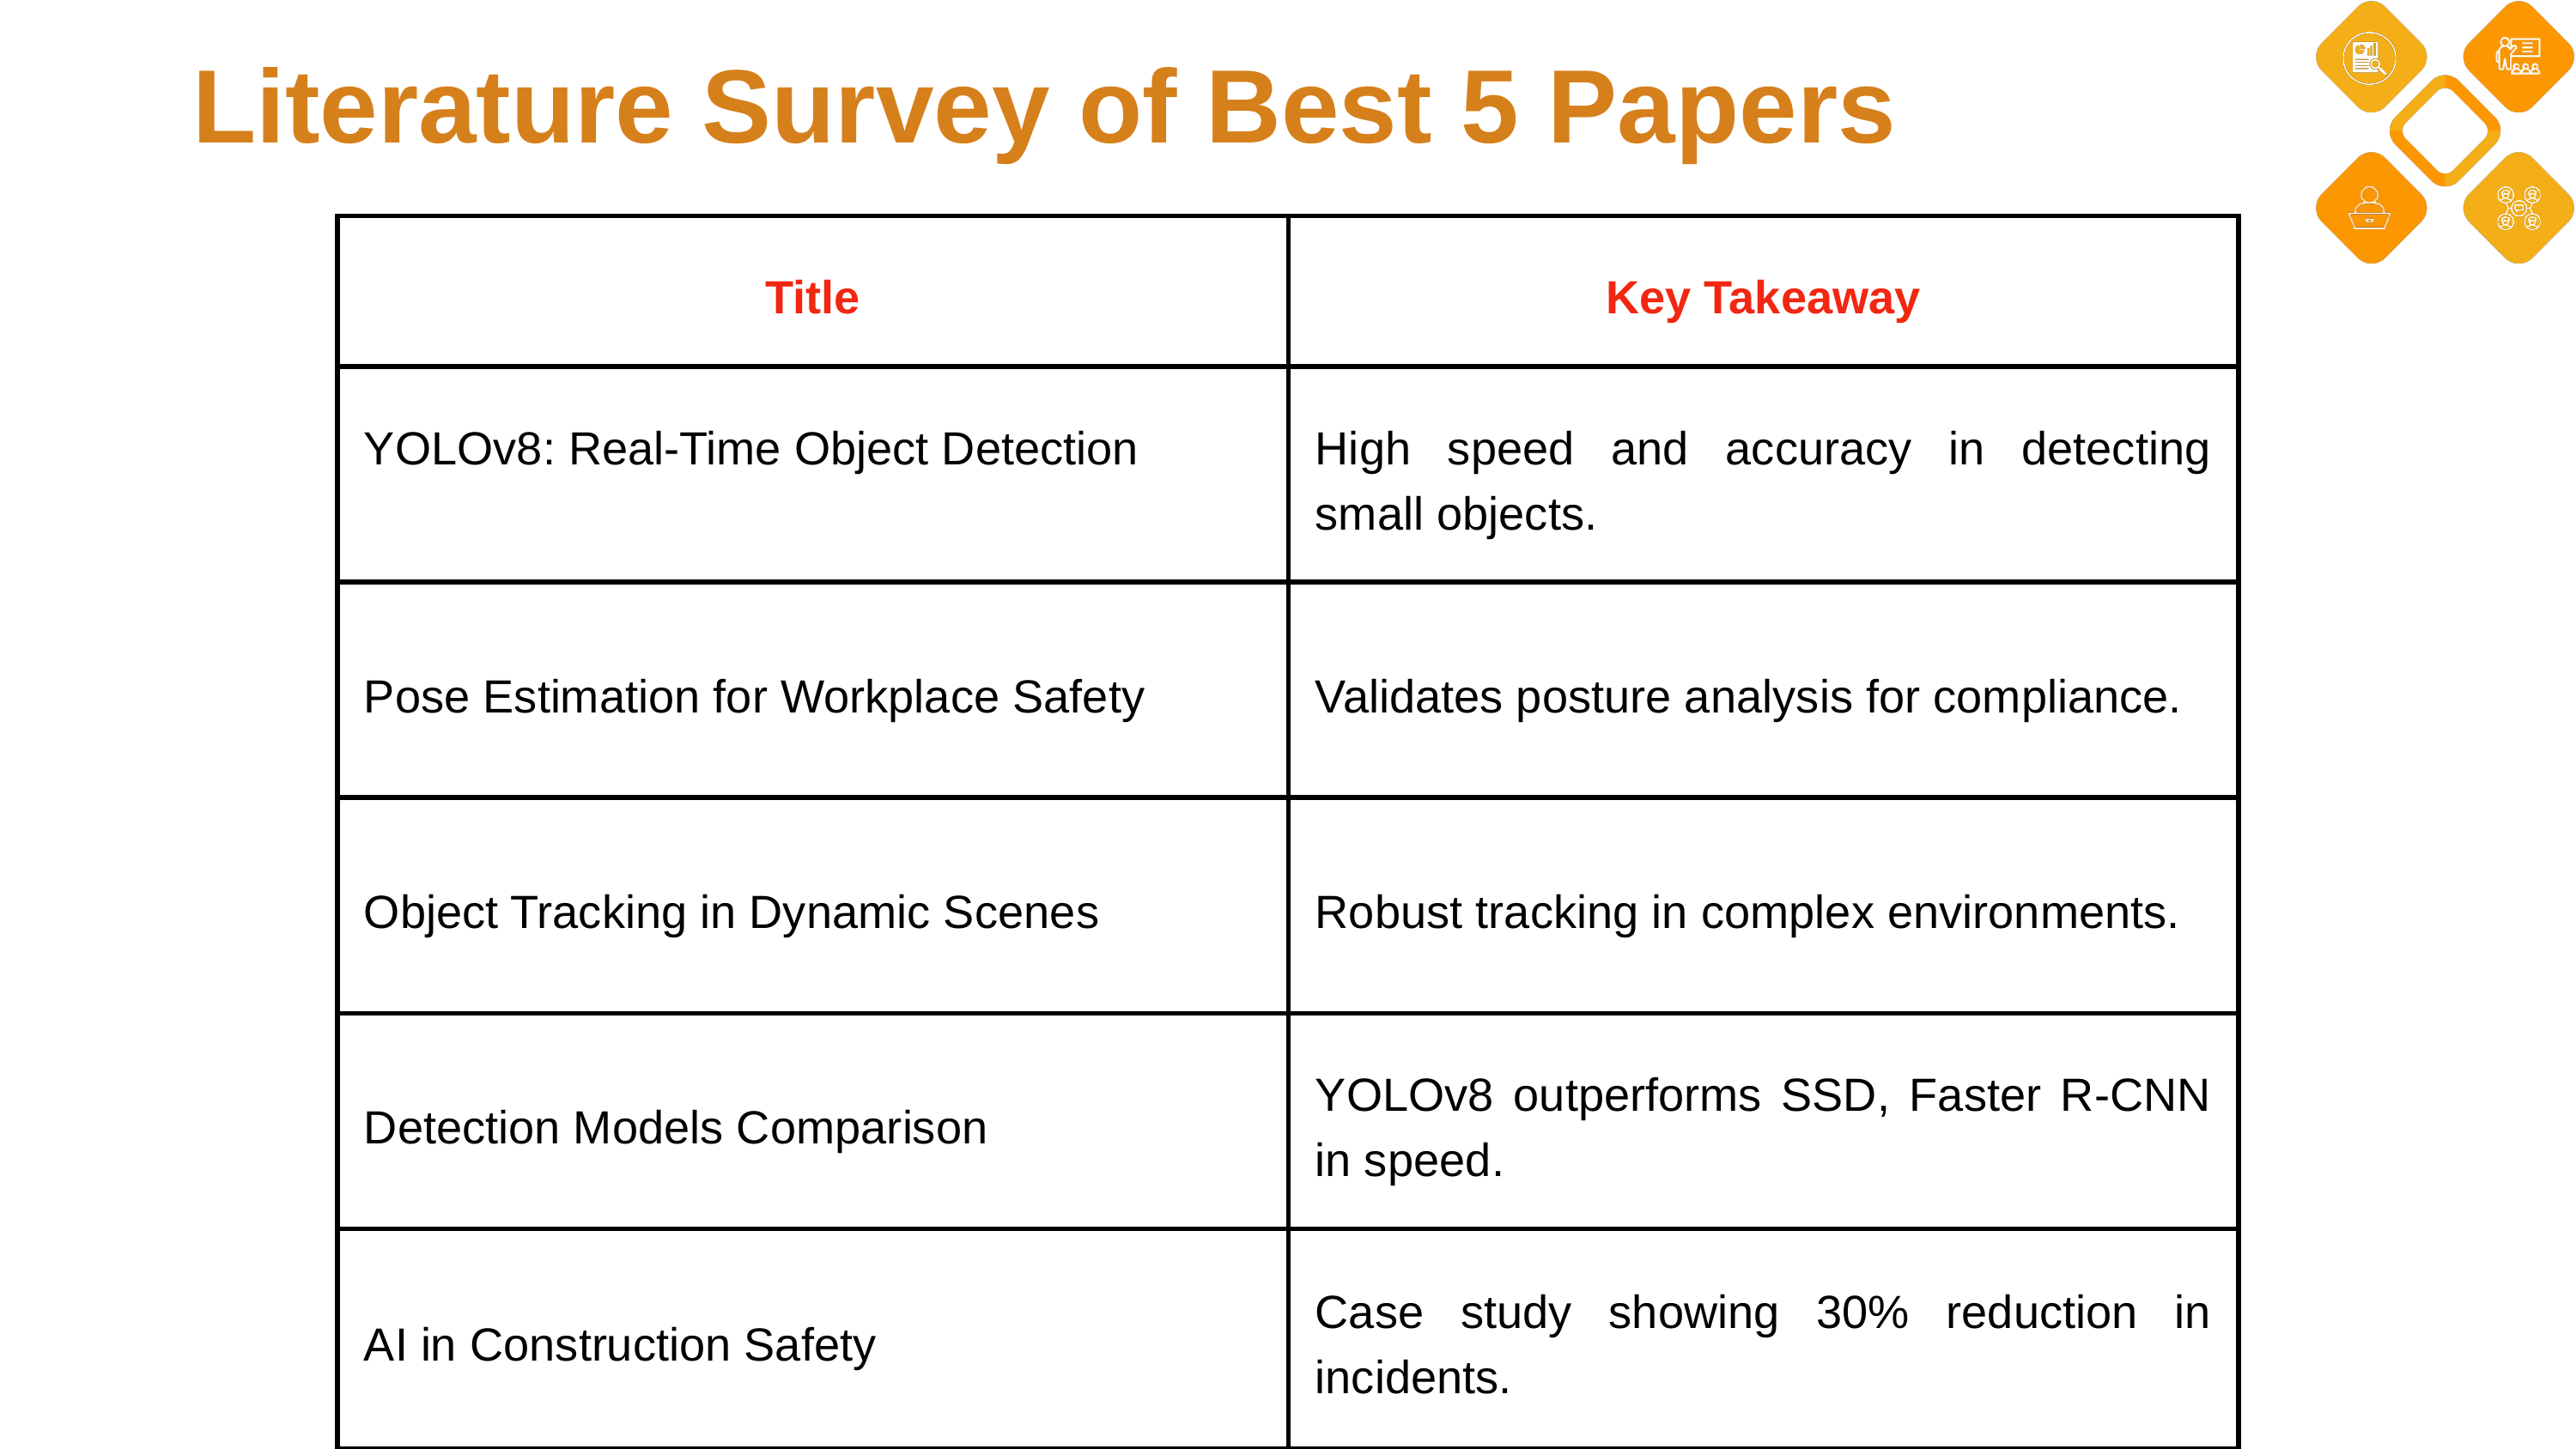

Literature Survey of Best 5 Papers
| Title | Key Takeaway |
| --- | --- |
| YOLOv8: Real-Time Object Detection | High speed and accuracy in detecting small objects. |
| Pose Estimation for Workplace Safety | Validates posture analysis for compliance. |
| Object Tracking in Dynamic Scenes | Robust tracking in complex environments. |
| Detection Models Comparison | YOLOv8 outperforms SSD, Faster R-CNN in speed. |
| AI in Construction Safety | Case study showing 30% reduction in incidents. |